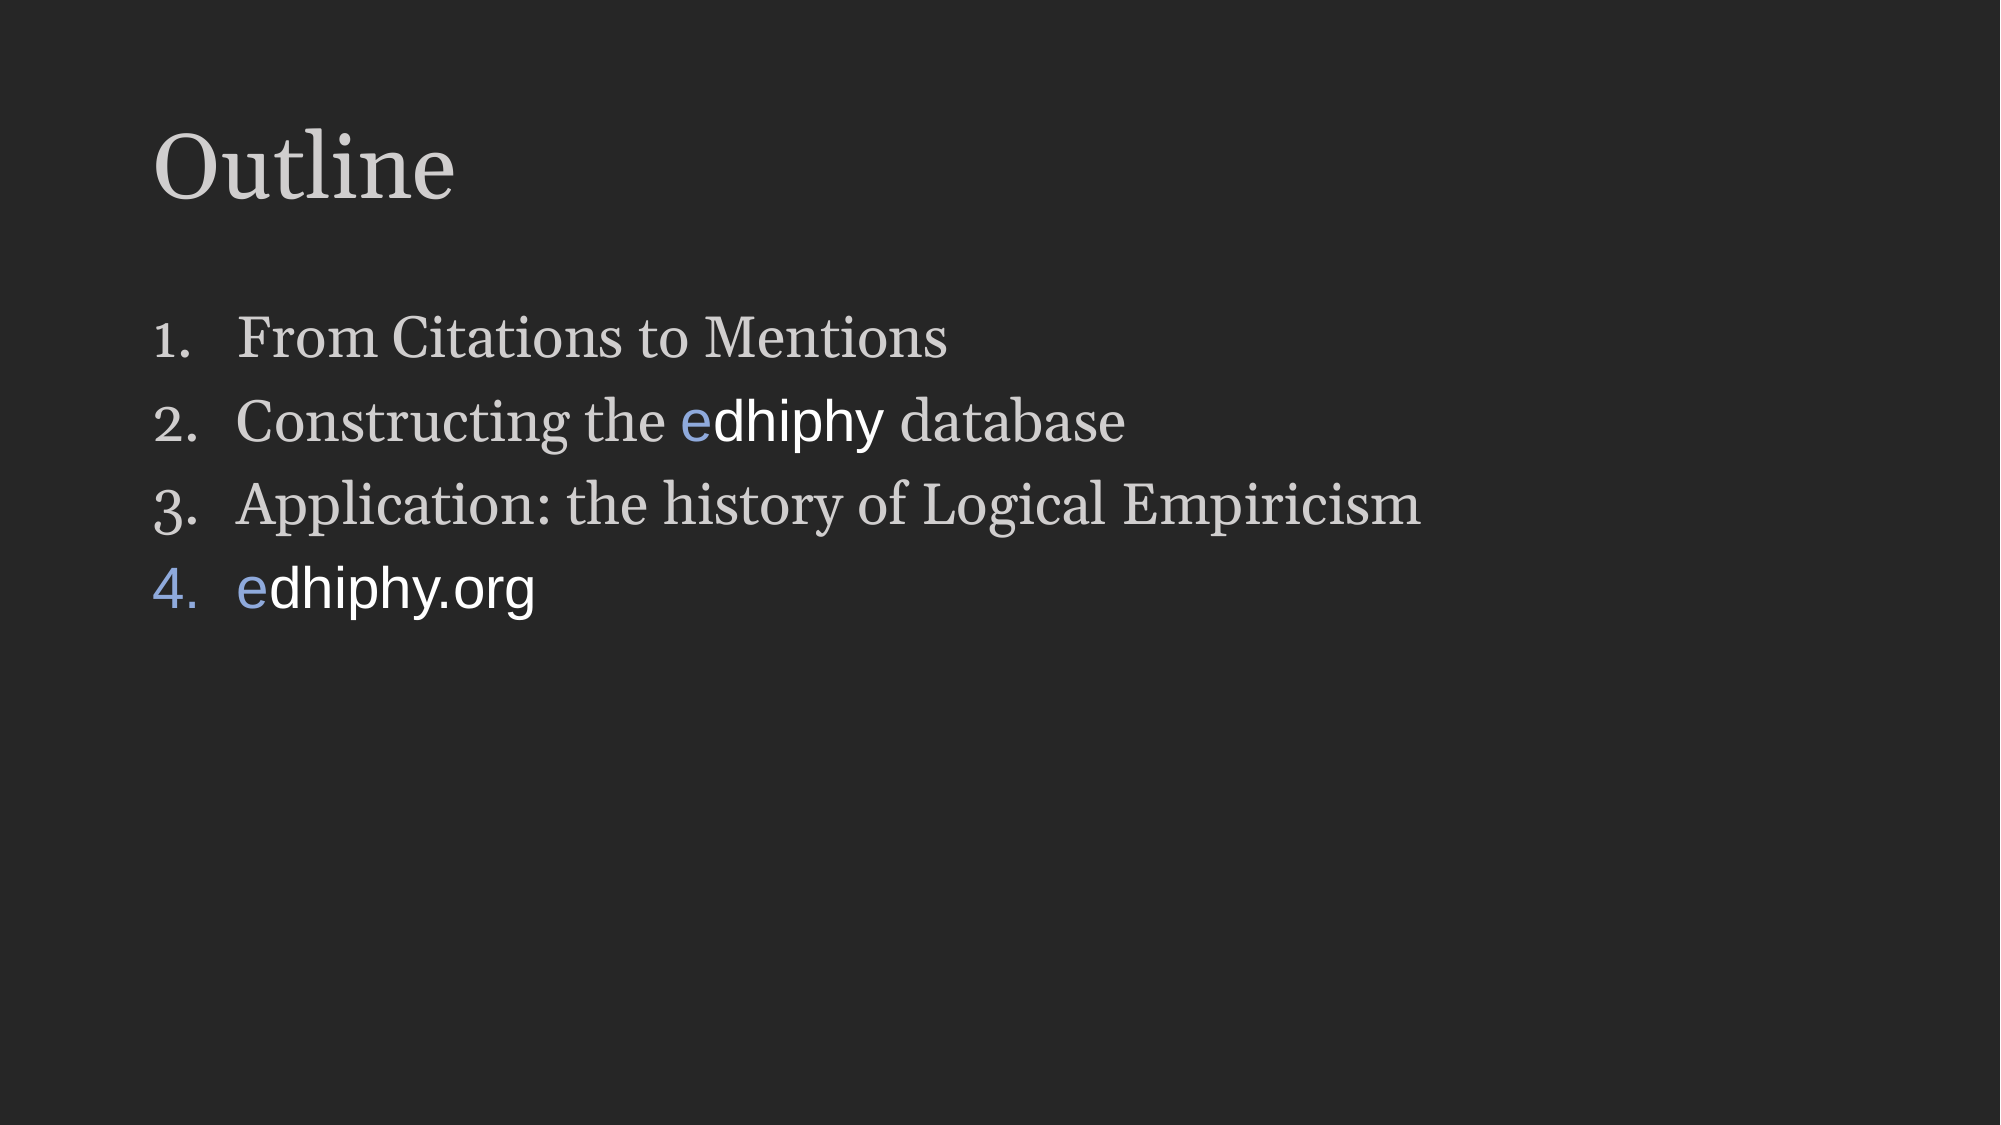

# Outline
From Citations to Mentions
Constructing the edhiphy database
Application: the history of Logical Empiricism
edhiphy.org